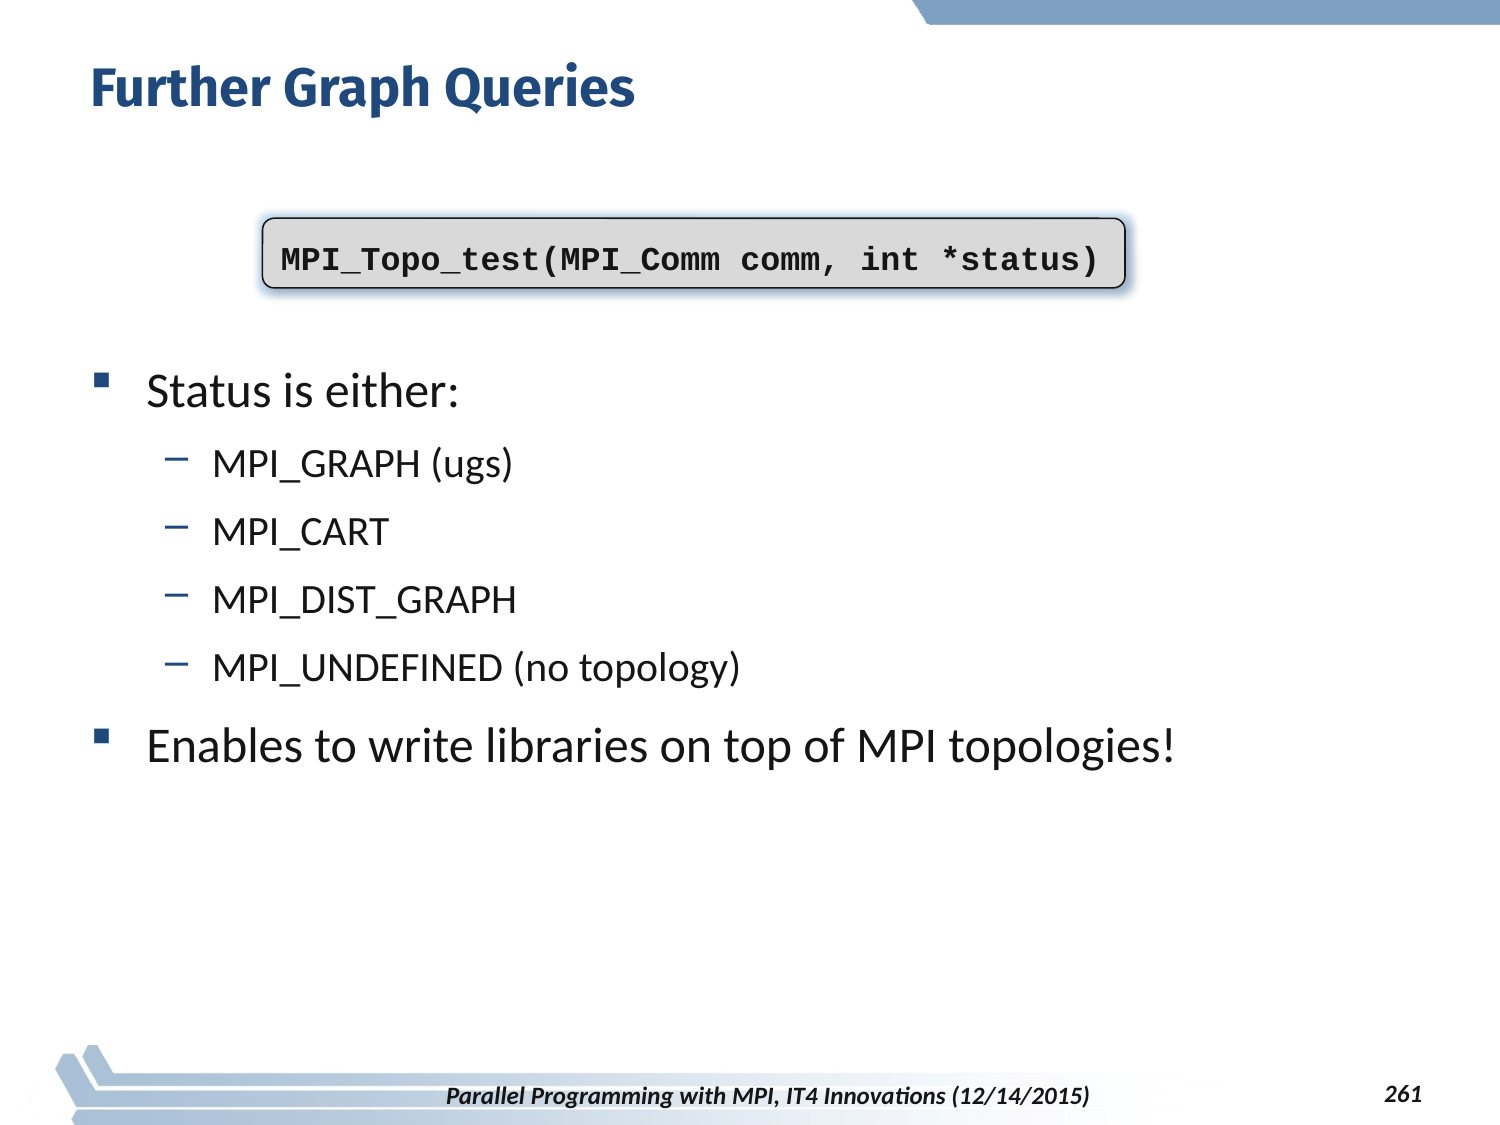

# Further Graph Queries
MPI_Topo_test(MPI_Comm comm, int *status)
Status is either:
MPI_GRAPH (ugs)
MPI_CART
MPI_DIST_GRAPH
MPI_UNDEFINED (no topology)
Enables to write libraries on top of MPI topologies!
261
Parallel Programming with MPI, IT4 Innovations (12/14/2015)